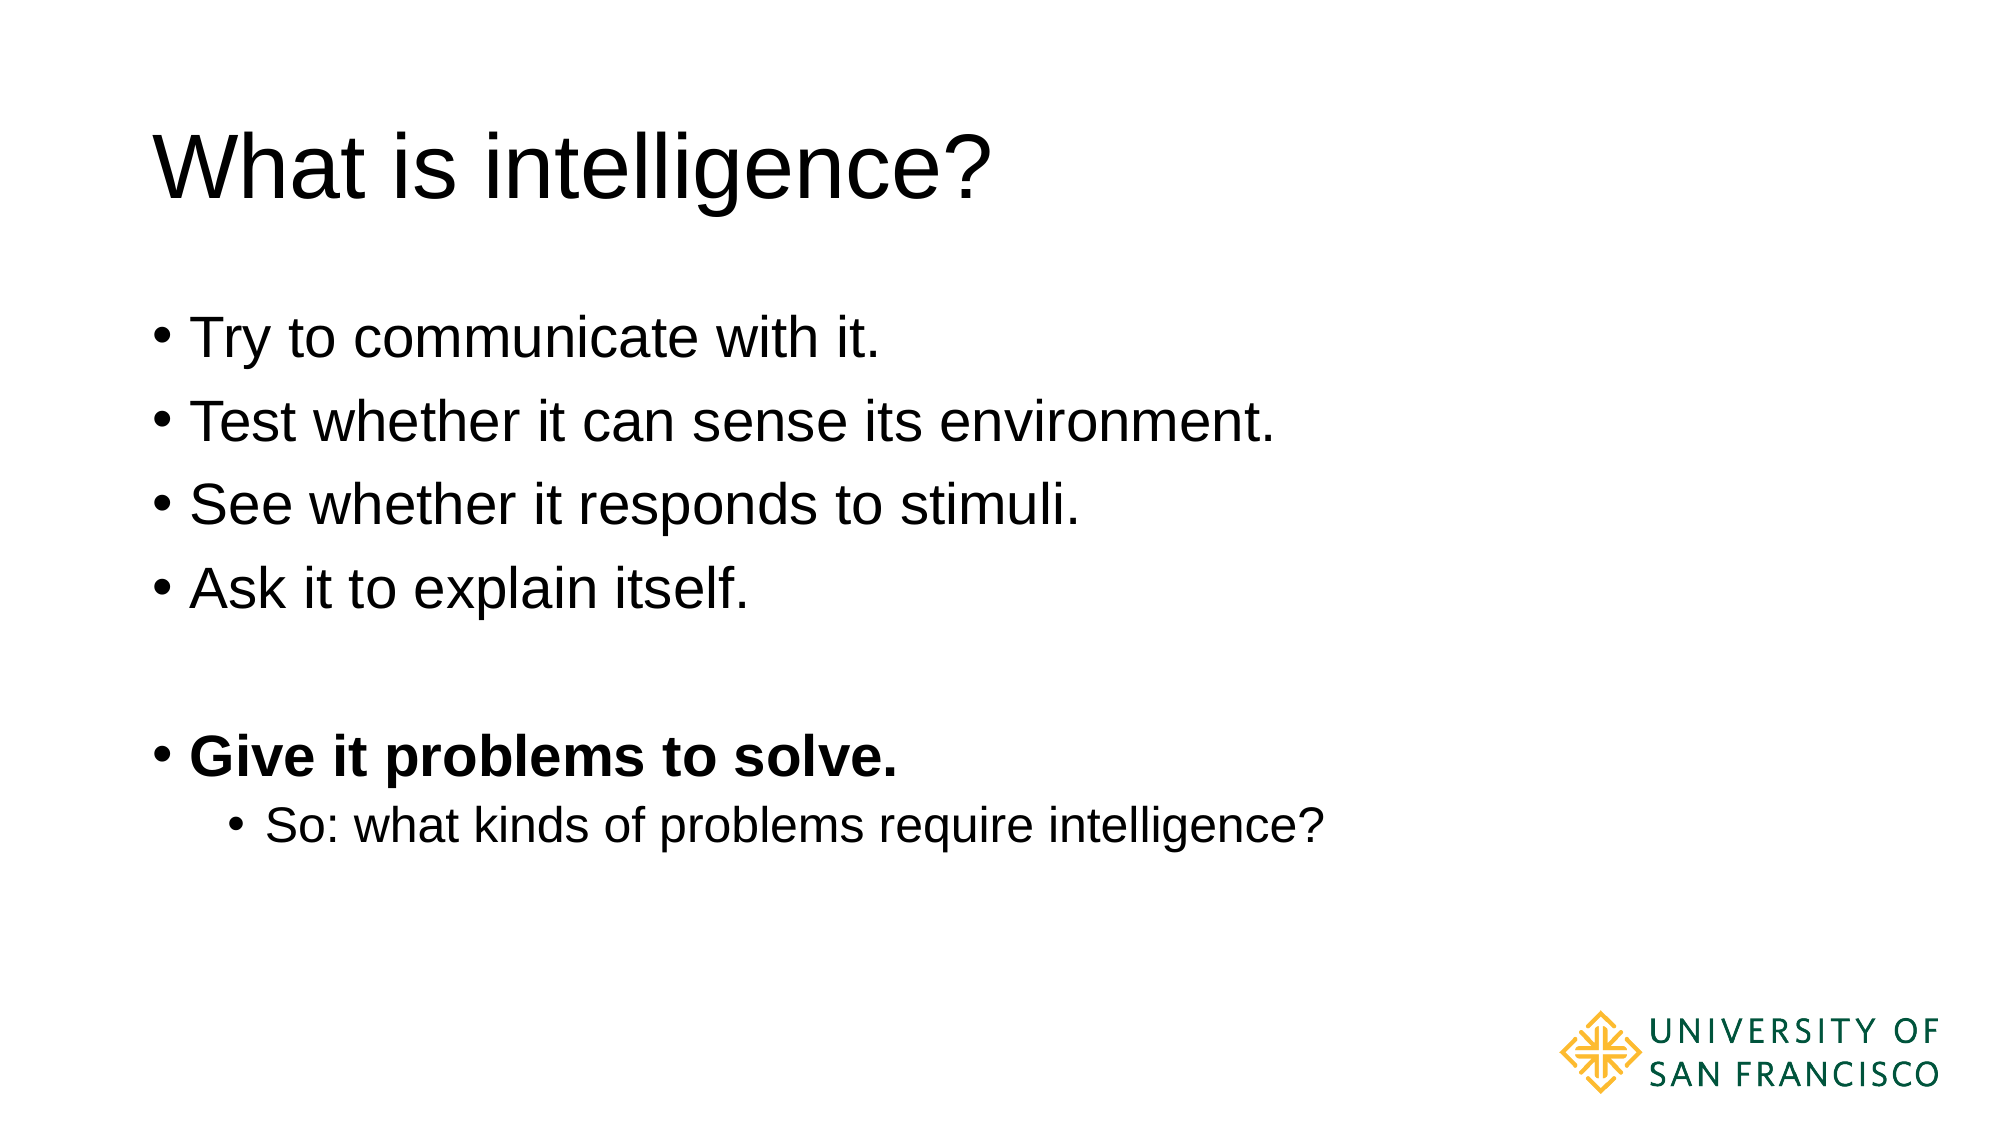

# What is intelligence?
Try to communicate with it.
Test whether it can sense its environment.
See whether it responds to stimuli.
Ask it to explain itself.

Give it problems to solve.
So: what kinds of problems require intelligence?